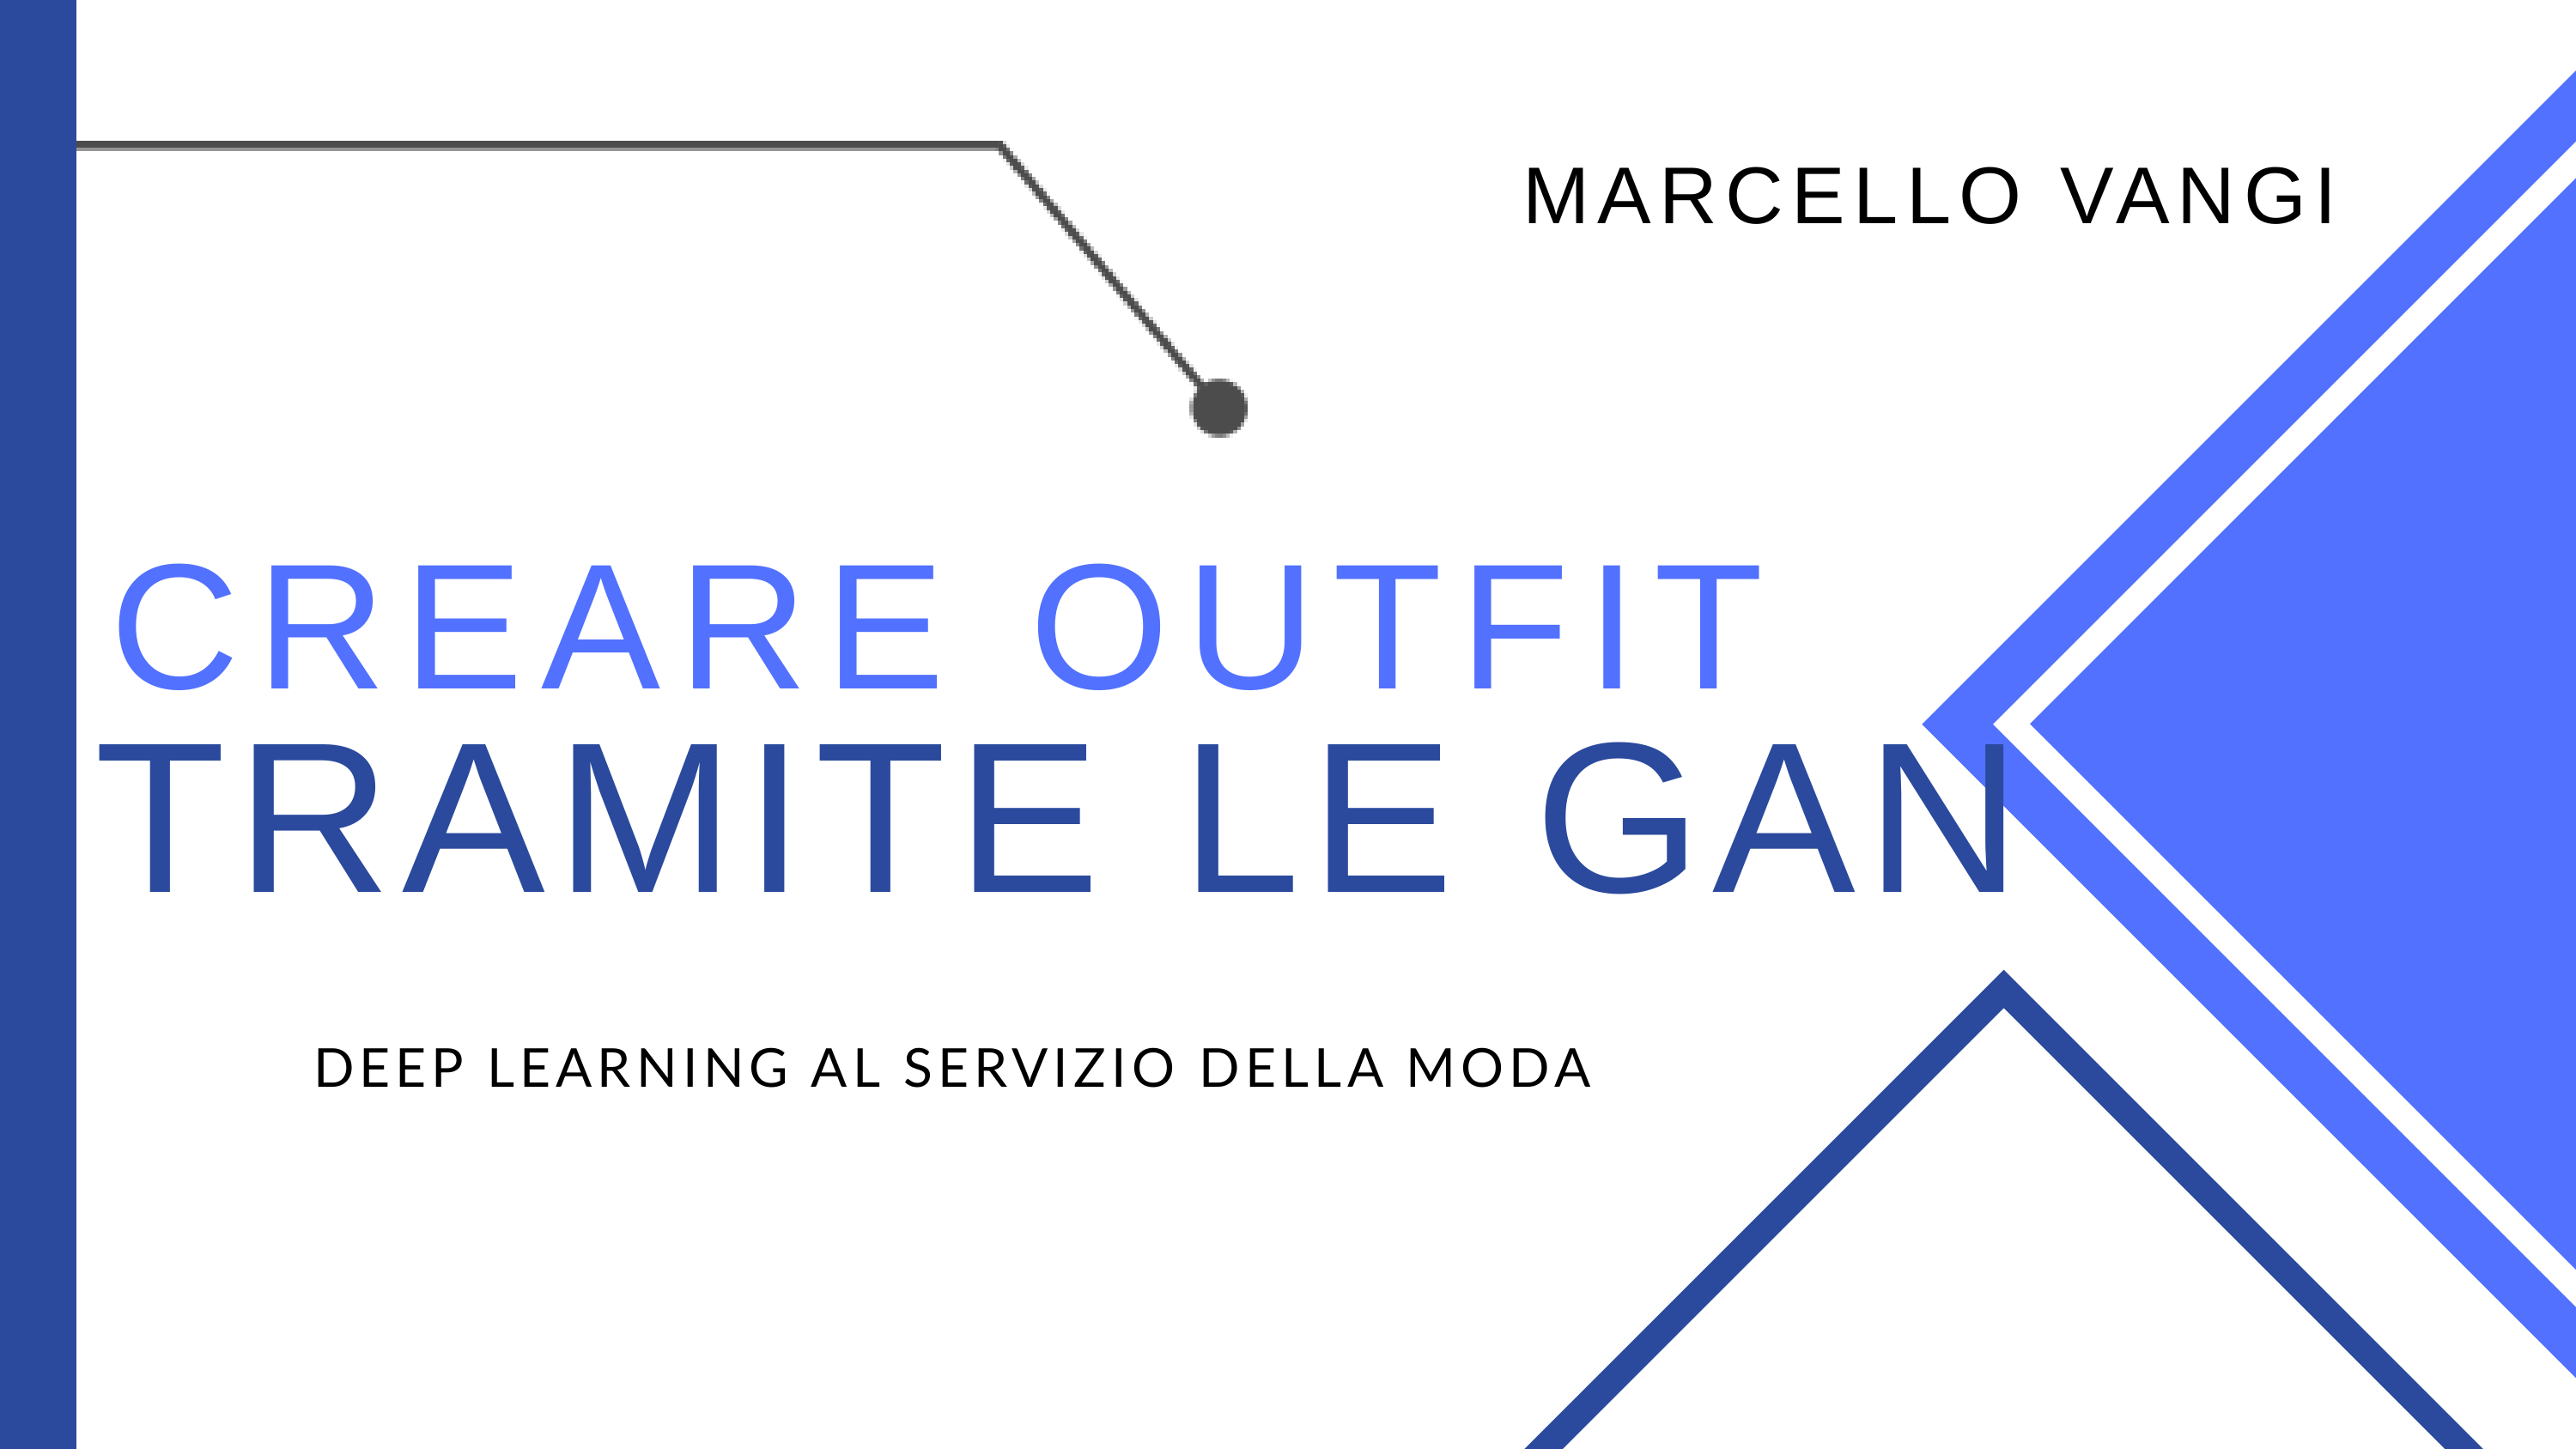

MARCELLO VANGI

CREARE OUTFIT
TRAMITE LE GAN
DEEP LEARNING AL SERVIZIO DELLA MODA